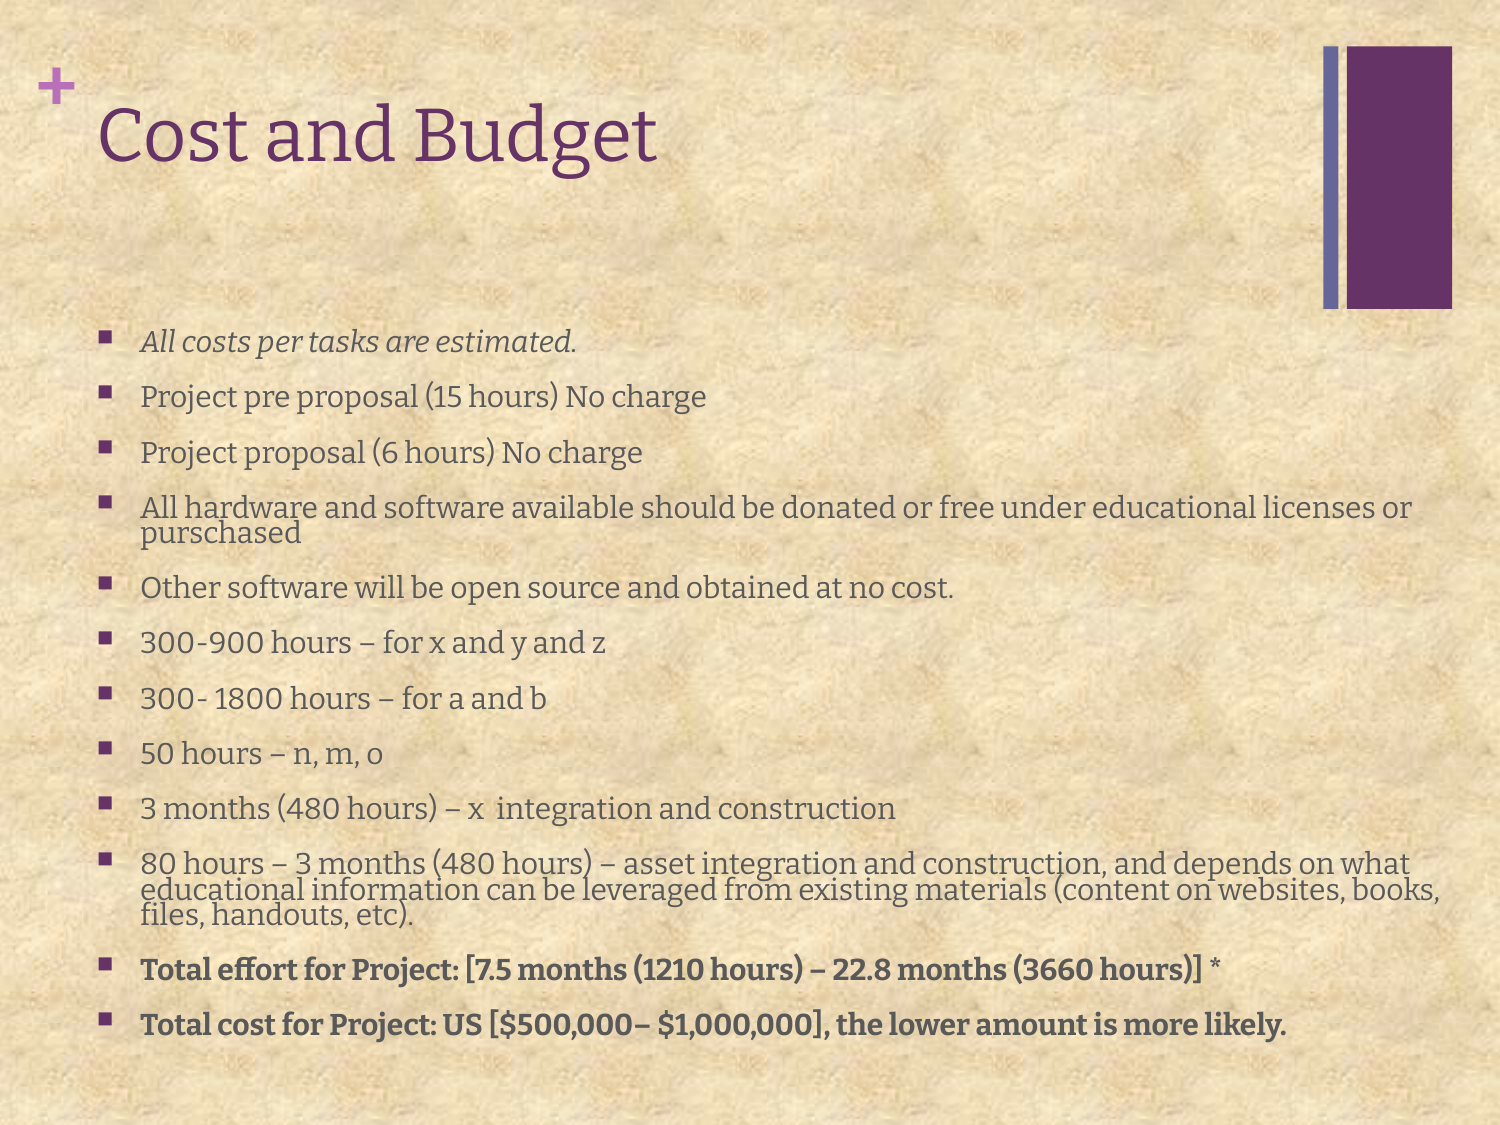

# Cost and Budget
All costs per tasks are estimated.
Project pre proposal (15 hours) No charge
Project proposal (6 hours) No charge
All hardware and software available should be donated or free under educational licenses or purschased
Other software will be open source and obtained at no cost.
300-900 hours – for x and y and z
300- 1800 hours – for a and b
50 hours – n, m, o
3 months (480 hours) – x  integration and construction
80 hours – 3 months (480 hours) – asset integration and construction, and depends on what educational information can be leveraged from existing materials (content on websites, books, files, handouts, etc).
Total effort for Project: [7.5 months (1210 hours) – 22.8 months (3660 hours)] *
Total cost for Project: US [$500,000– $1,000,000], the lower amount is more likely.